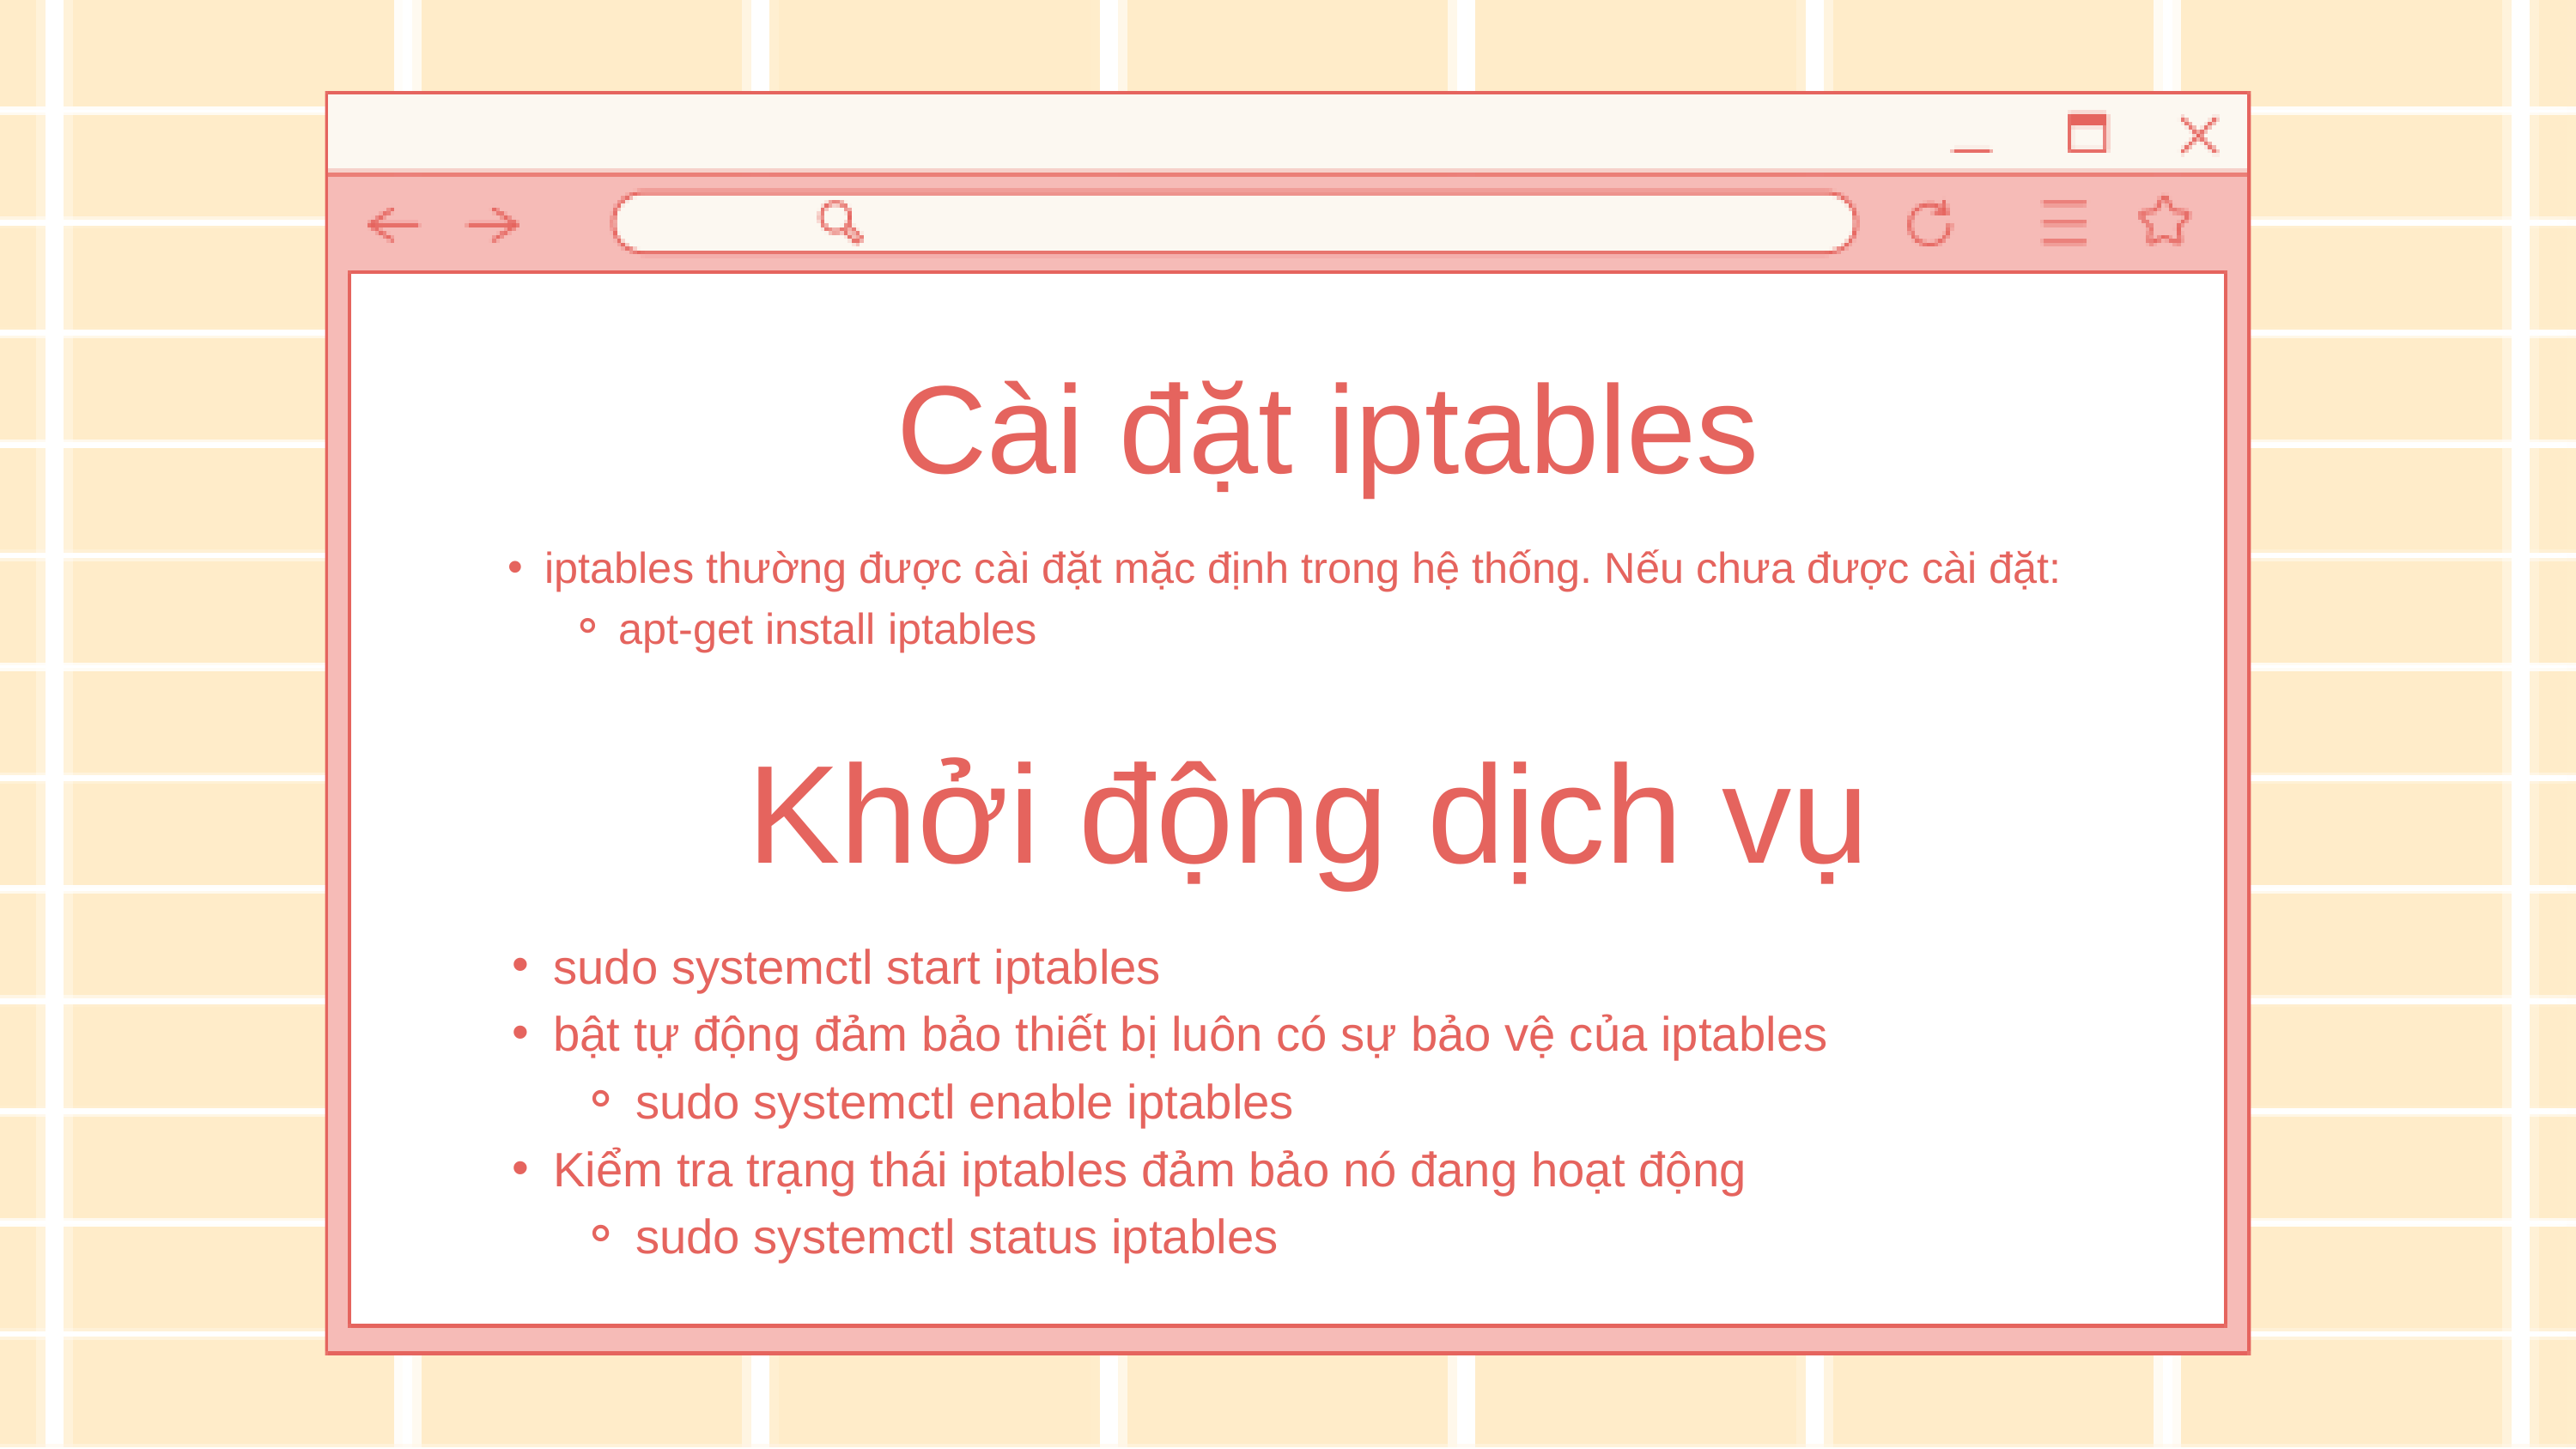

Cài đặt iptables
iptables thường được cài đặt mặc định trong hệ thống. Nếu chưa được cài đặt:
apt-get install iptables
Khởi động dịch vụ
sudo systemctl start iptables
bật tự động đảm bảo thiết bị luôn có sự bảo vệ của iptables
sudo systemctl enable iptables
Kiểm tra trạng thái iptables đảm bảo nó đang hoạt động
sudo systemctl status iptables